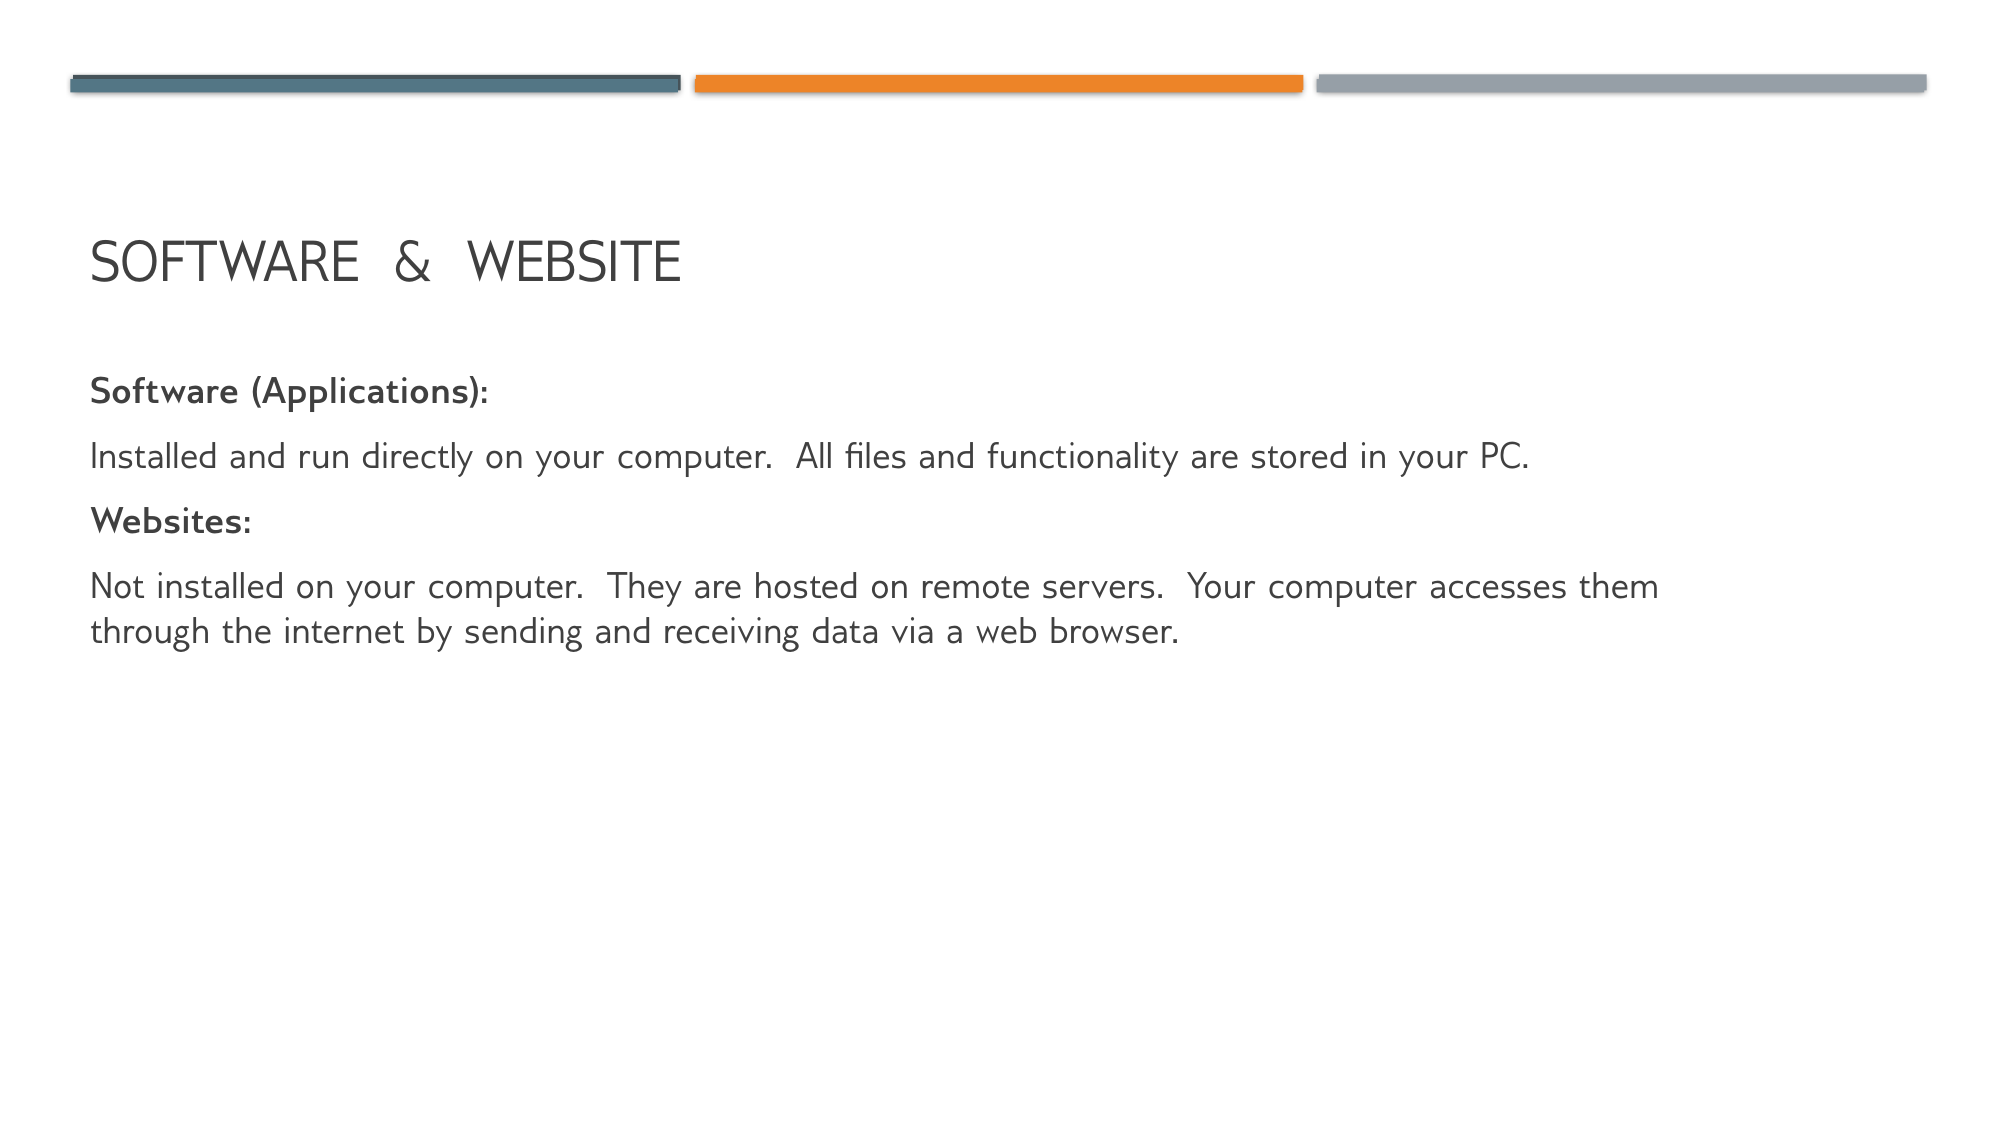

# Software  &  website
Software (Applications):
Installed and run directly on your computer.  All files and functionality are stored in your PC.
Websites:
Not installed on your computer.  They are hosted on remote servers.  Your computer accesses them through the internet by sending and receiving data via a web browser.